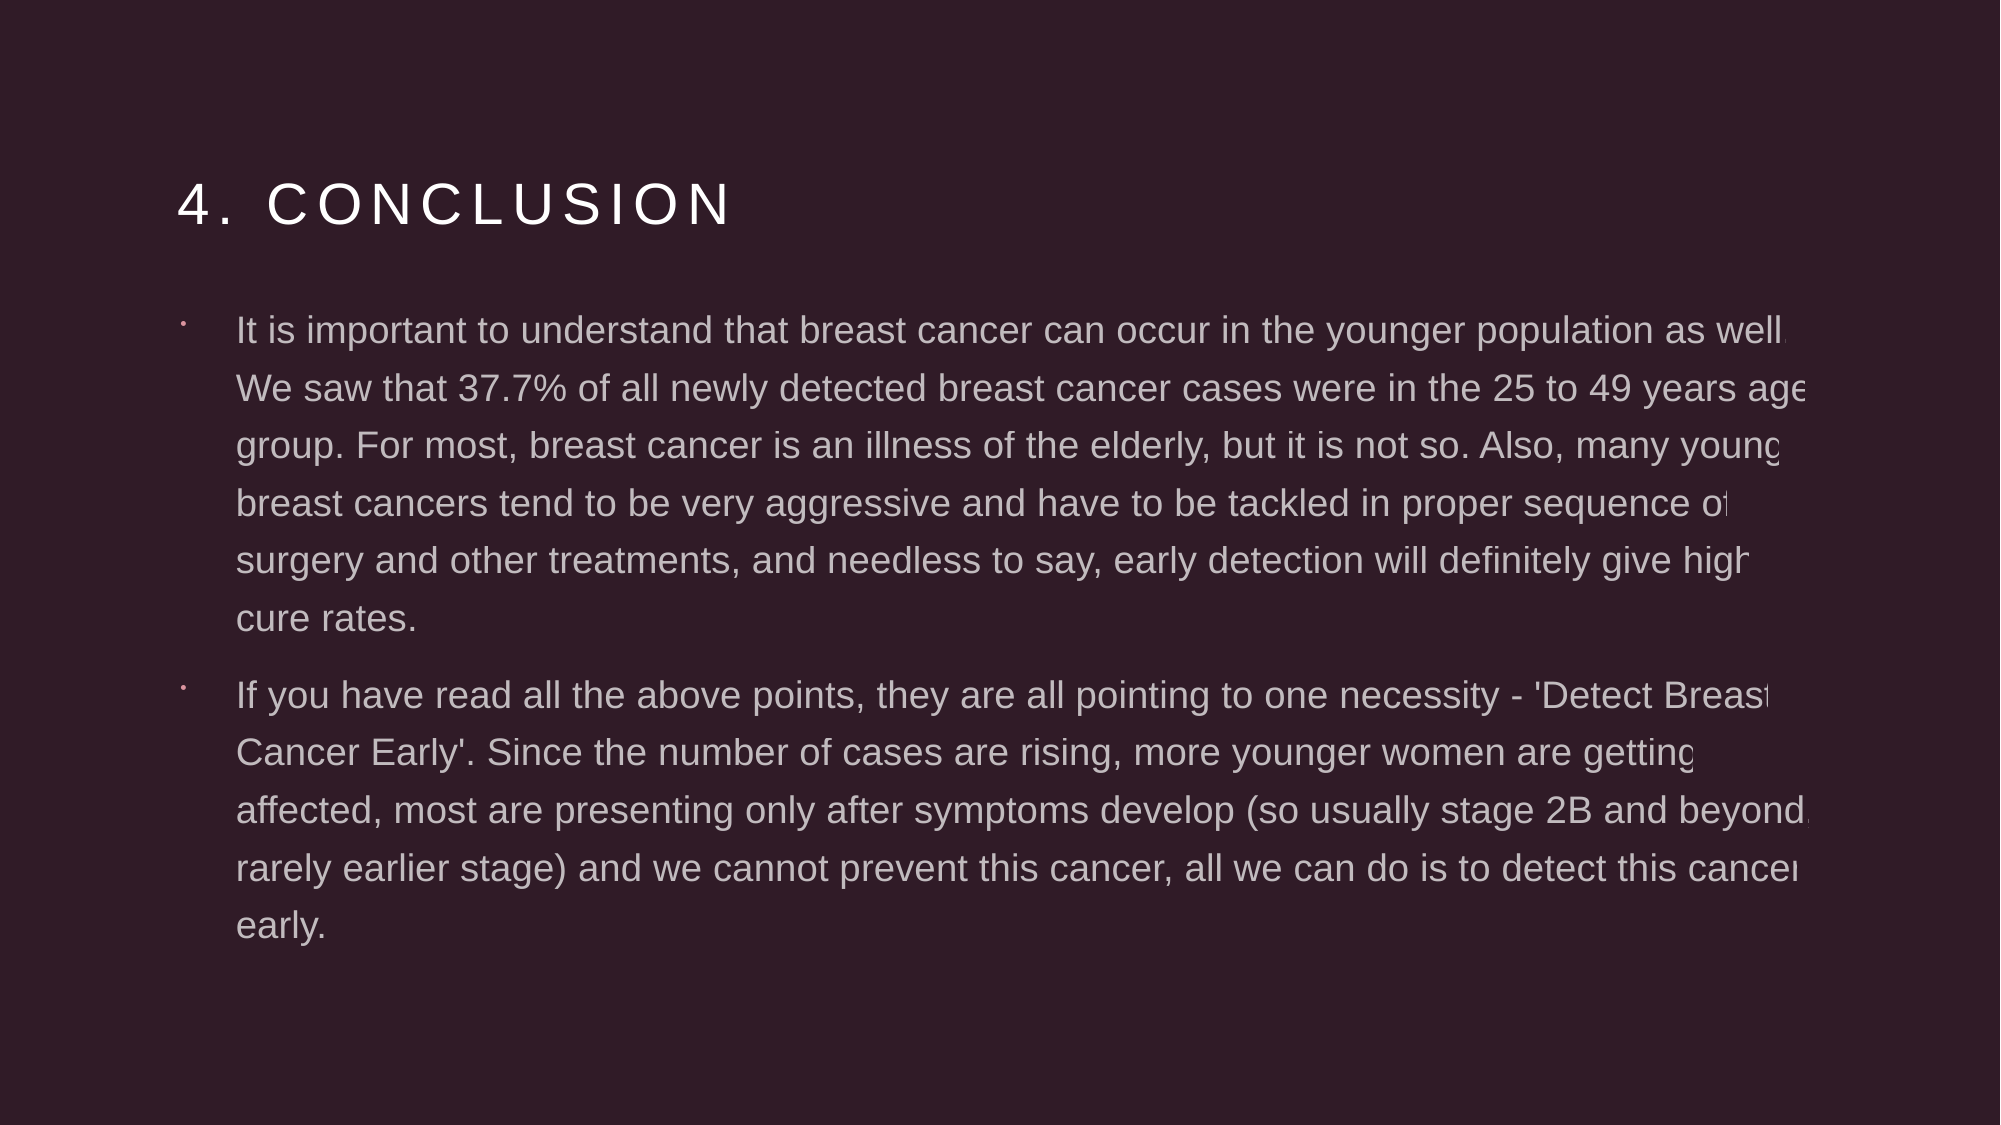

# 4. Conclusion
It is important to understand that breast cancer can occur in the younger population as well. We saw that 37.7% of all newly detected breast cancer cases were in the 25 to 49 years age group. For most, breast cancer is an illness of the elderly, but it is not so. Also, many young breast cancers tend to be very aggressive and have to be tackled in proper sequence of surgery and other treatments, and needless to say, early detection will definitely give high cure rates.
If you have read all the above points, they are all pointing to one necessity - 'Detect Breast Cancer Early'. Since the number of cases are rising, more younger women are getting affected, most are presenting only after symptoms develop (so usually stage 2B and beyond, rarely earlier stage) and we cannot prevent this cancer, all we can do is to detect this cancer early.